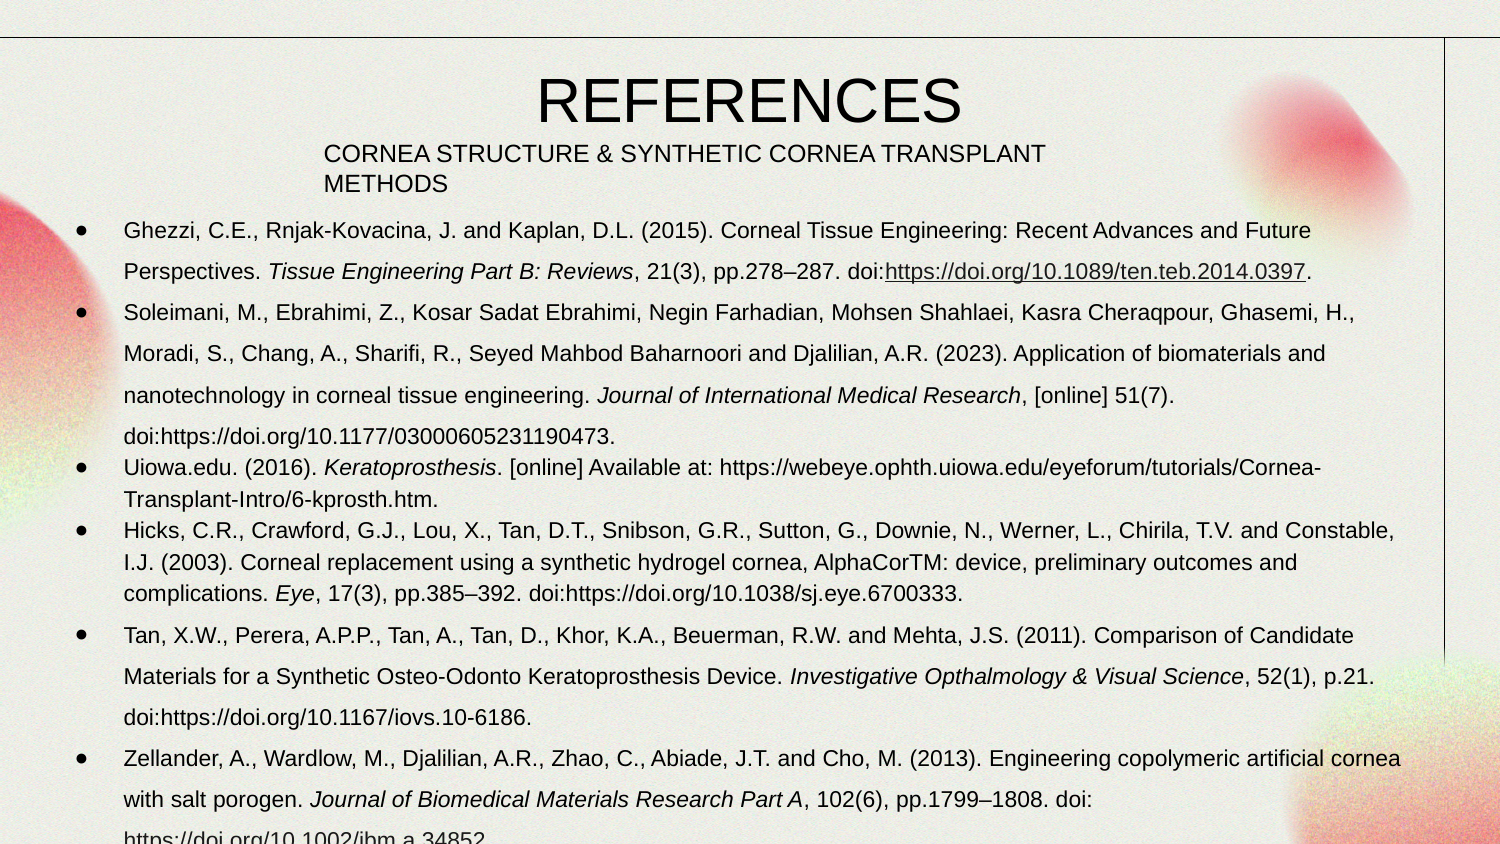

# REFERENCES
CORNEA STRUCTURE & SYNTHETIC CORNEA TRANSPLANT METHODS
Ghezzi, C.E., Rnjak-Kovacina, J. and Kaplan, D.L. (2015). Corneal Tissue Engineering: Recent Advances and Future Perspectives. Tissue Engineering Part B: Reviews, 21(3), pp.278–287. doi:https://doi.org/10.1089/ten.teb.2014.0397.
Soleimani, M., Ebrahimi, Z., Kosar Sadat Ebrahimi, Negin Farhadian, Mohsen Shahlaei, Kasra Cheraqpour, Ghasemi, H., Moradi, S., Chang, A., Sharifi, R., Seyed Mahbod Baharnoori and Djalilian, A.R. (2023). Application of biomaterials and nanotechnology in corneal tissue engineering. Journal of International Medical Research, [online] 51(7). doi:https://doi.org/10.1177/03000605231190473.
‌Uiowa.edu. (2016). Keratoprosthesis. [online] Available at: https://webeye.ophth.uiowa.edu/eyeforum/tutorials/Cornea-Transplant-Intro/6-kprosth.htm.
‌Hicks, C.R., Crawford, G.J., Lou, X., Tan, D.T., Snibson, G.R., Sutton, G., Downie, N., Werner, L., Chirila, T.V. and Constable, I.J. (2003). Corneal replacement using a synthetic hydrogel cornea, AlphaCorTM: device, preliminary outcomes and complications. Eye, 17(3), pp.385–392. doi:https://doi.org/10.1038/sj.eye.6700333.
Tan, X.W., Perera, A.P.P., Tan, A., Tan, D., Khor, K.A., Beuerman, R.W. and Mehta, J.S. (2011). Comparison of Candidate Materials for a Synthetic Osteo-Odonto Keratoprosthesis Device. Investigative Opthalmology & Visual Science, 52(1), p.21. doi:https://doi.org/10.1167/iovs.10-6186.
Zellander, A., Wardlow, M., Djalilian, A.R., Zhao, C., Abiade, J.T. and Cho, M. (2013). Engineering copolymeric artificial cornea with salt porogen. Journal of Biomedical Materials Research Part A, 102(6), pp.1799–1808. doi:https://doi.org/10.1002/jbm.a.34852.